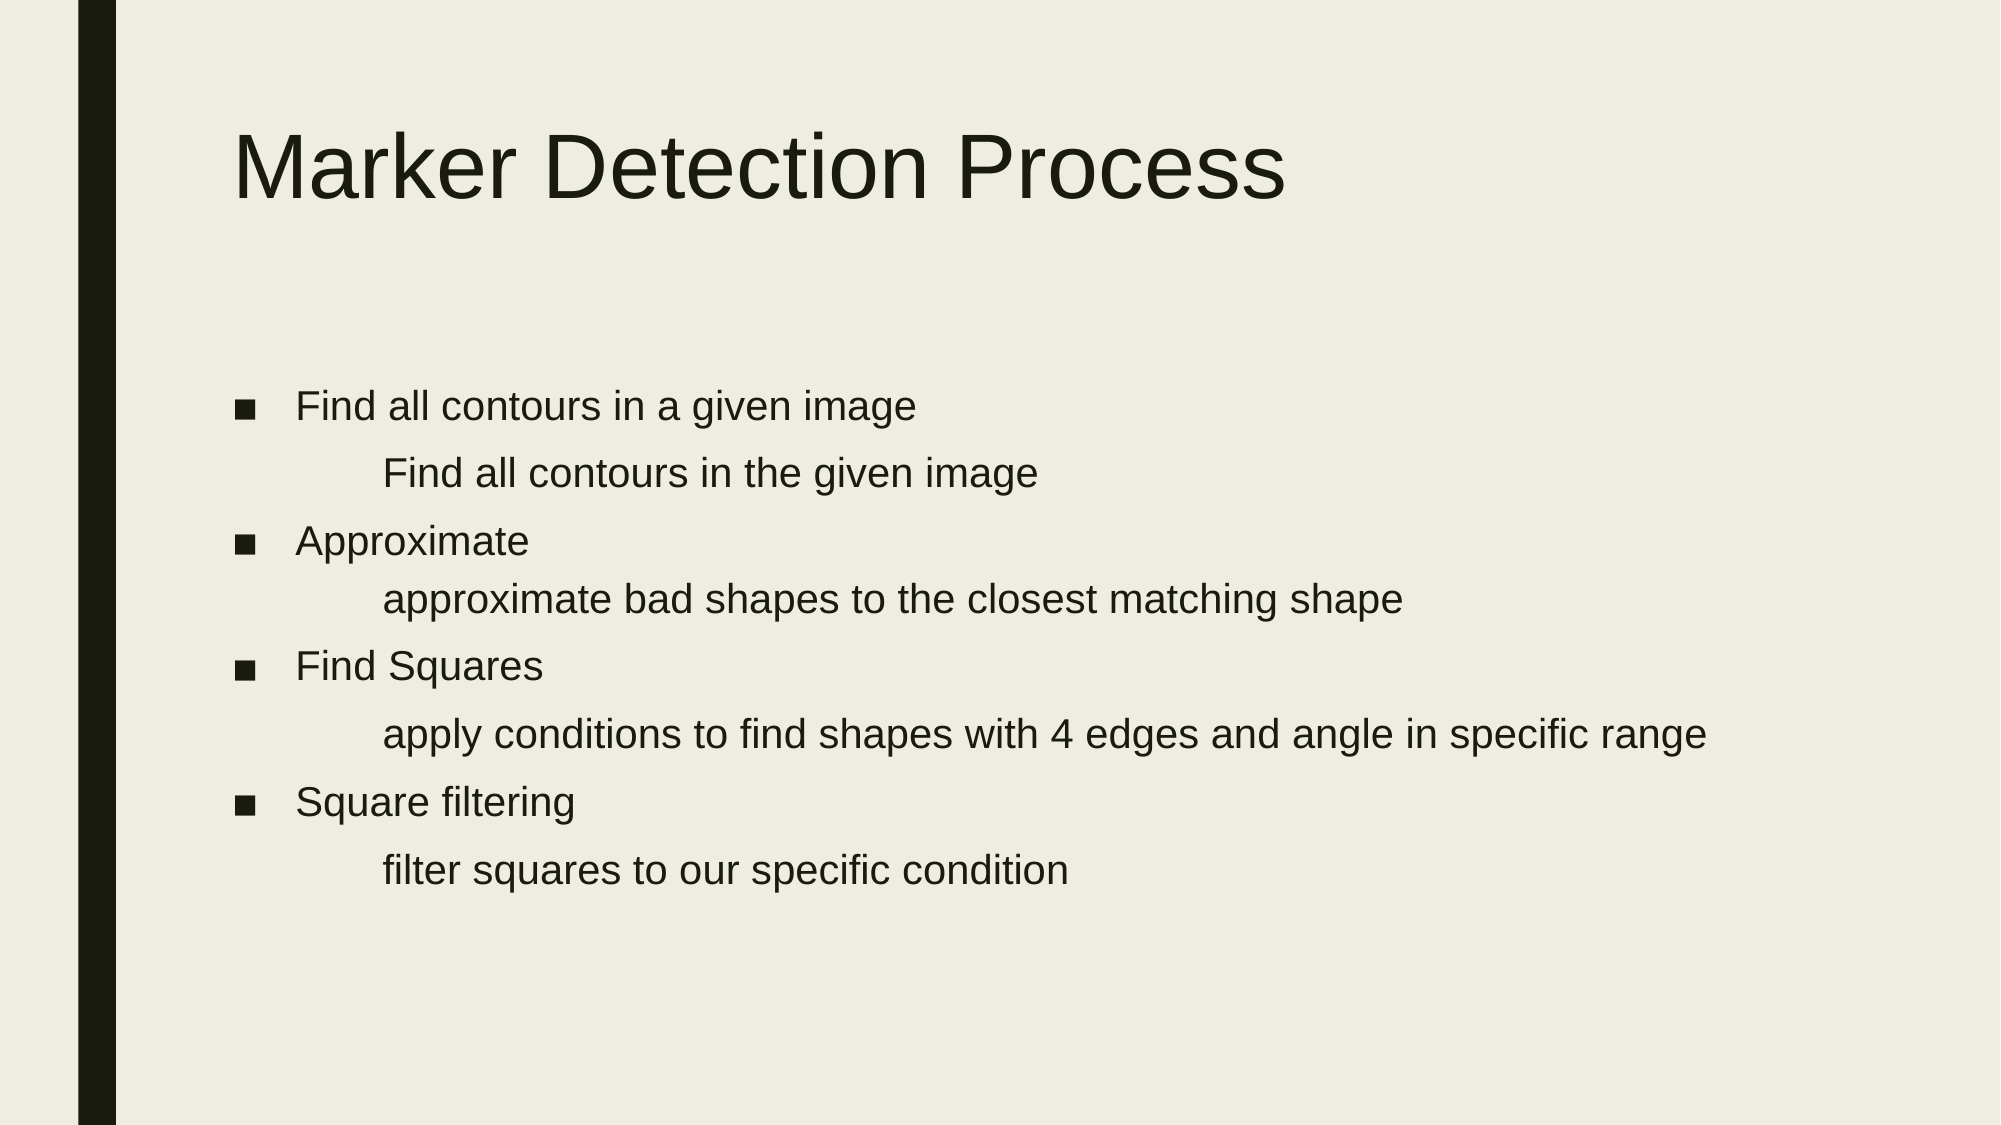

# Marker Detection Process
Find all contours in a given image
	Find all contours in the given image
Approximate
	approximate bad shapes to the closest matching shape
Find Squares
	apply conditions to find shapes with 4 edges and angle in specific range
Square filtering
	filter squares to our specific condition